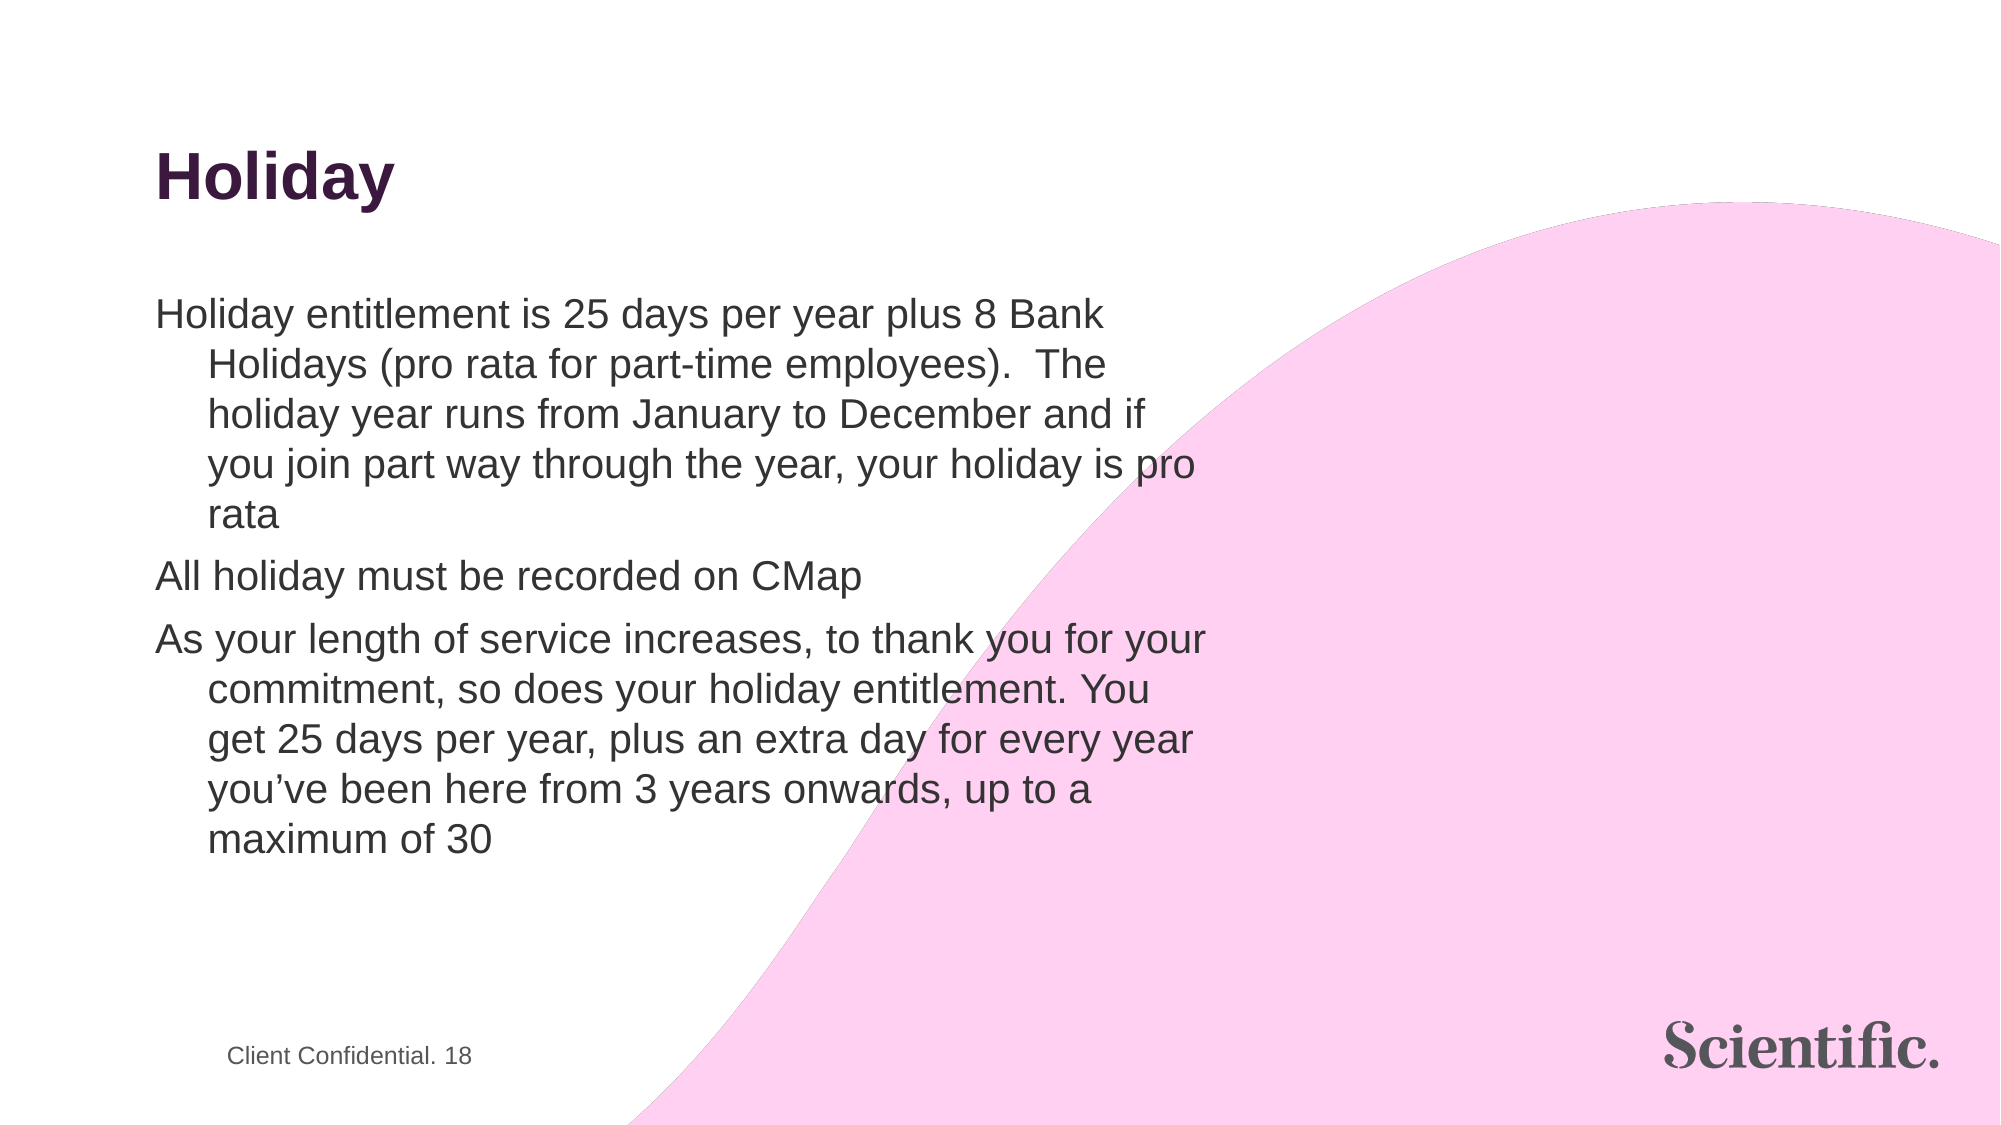

# Holiday
Holiday entitlement is 25 days per year plus 8 Bank Holidays (pro rata for part-time employees).  The holiday year runs from January to December and if you join part way through the year, your holiday is pro rata
All holiday must be recorded on CMap
As your length of service increases, to thank you for your commitment, so does your holiday entitlement. You get 25 days per year, plus an extra day for every year you’ve been here from 3 years onwards, up to a maximum of 30
Client Confidential. 18